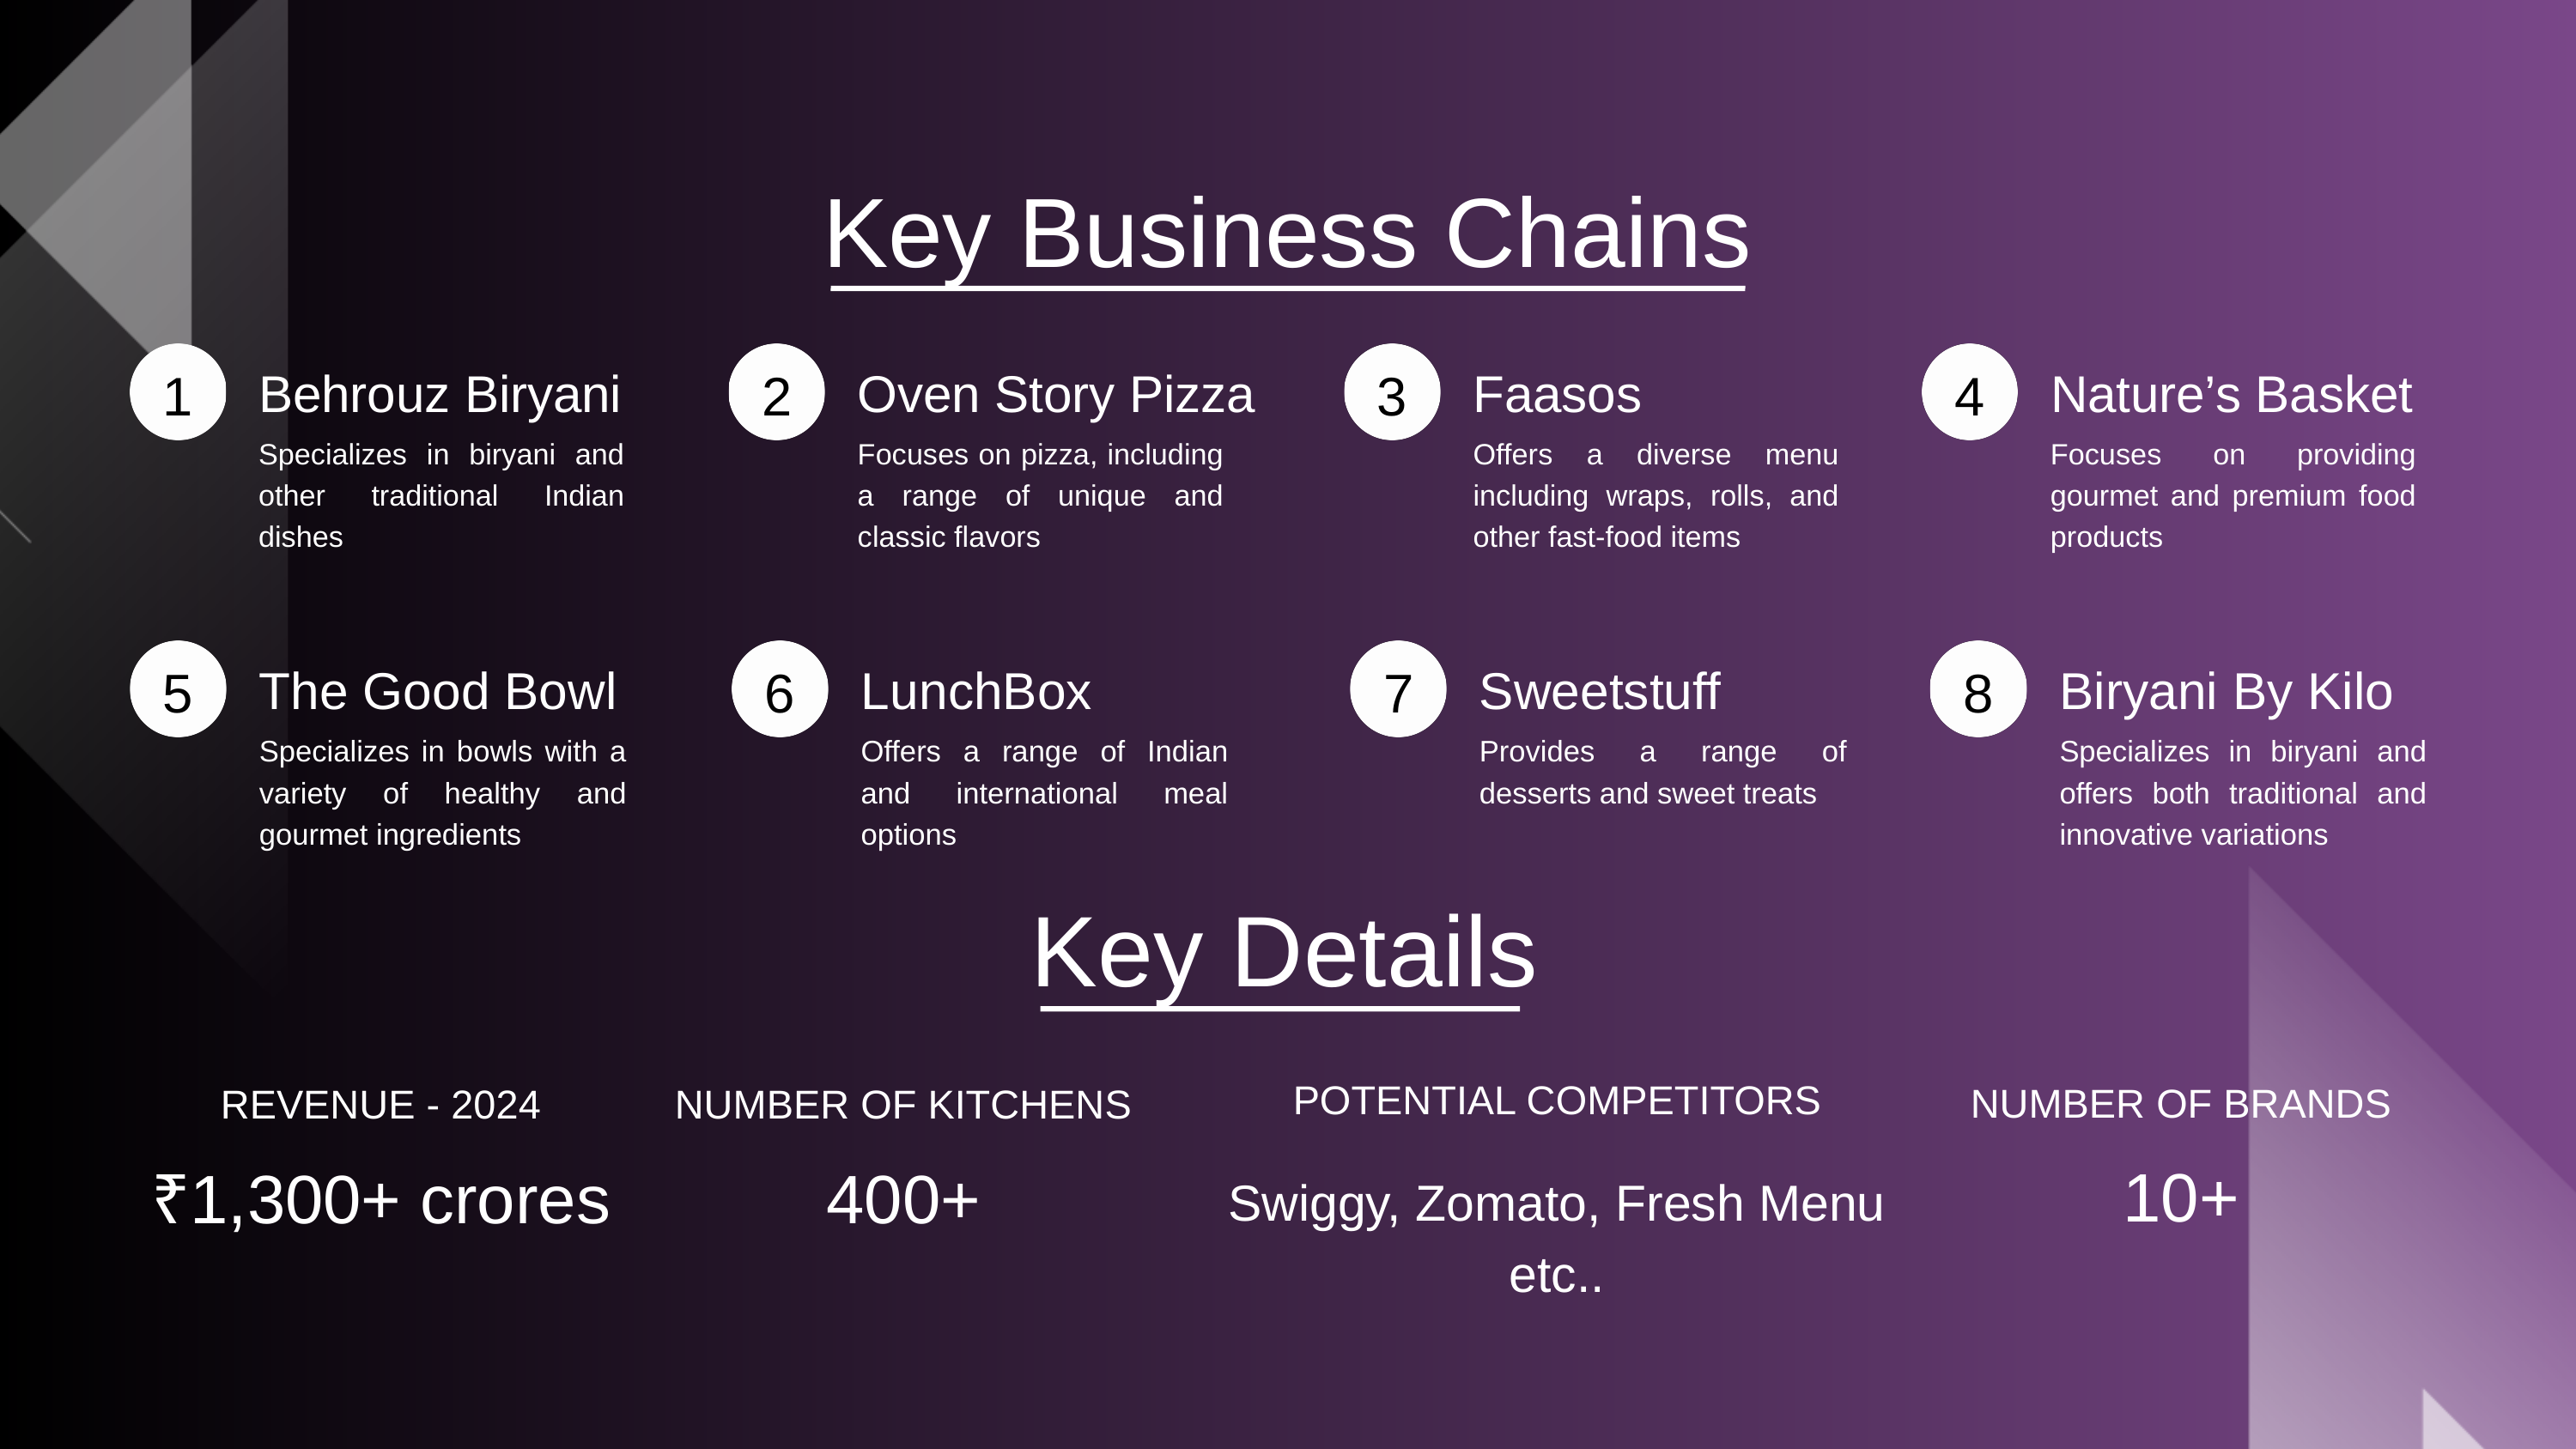

Key Business Chains

1
Behrouz Biryani
2
Oven Story Pizza
3
Faasos
4
Nature’s Basket
Specializes in biryani and other traditional Indian dishes
Focuses on pizza, including a range of unique and classic flavors
Offers a diverse menu including wraps, rolls, and other fast-food items
Focuses on providing gourmet and premium food products

5
The Good Bowl
6
LunchBox
7
Sweetstuff
8
Biryani By Kilo
Specializes in bowls with a variety of healthy and gourmet ingredients
Offers a range of Indian and international meal options
Provides a range of desserts and sweet treats
Specializes in biryani and offers both traditional and innovative variations

Key Details

POTENTIAL COMPETITORS
NUMBER OF BRANDS
REVENUE - 2024
NUMBER OF KITCHENS
10+
₹1,300+ crores
400+
Swiggy, Zomato, Fresh Menu etc..